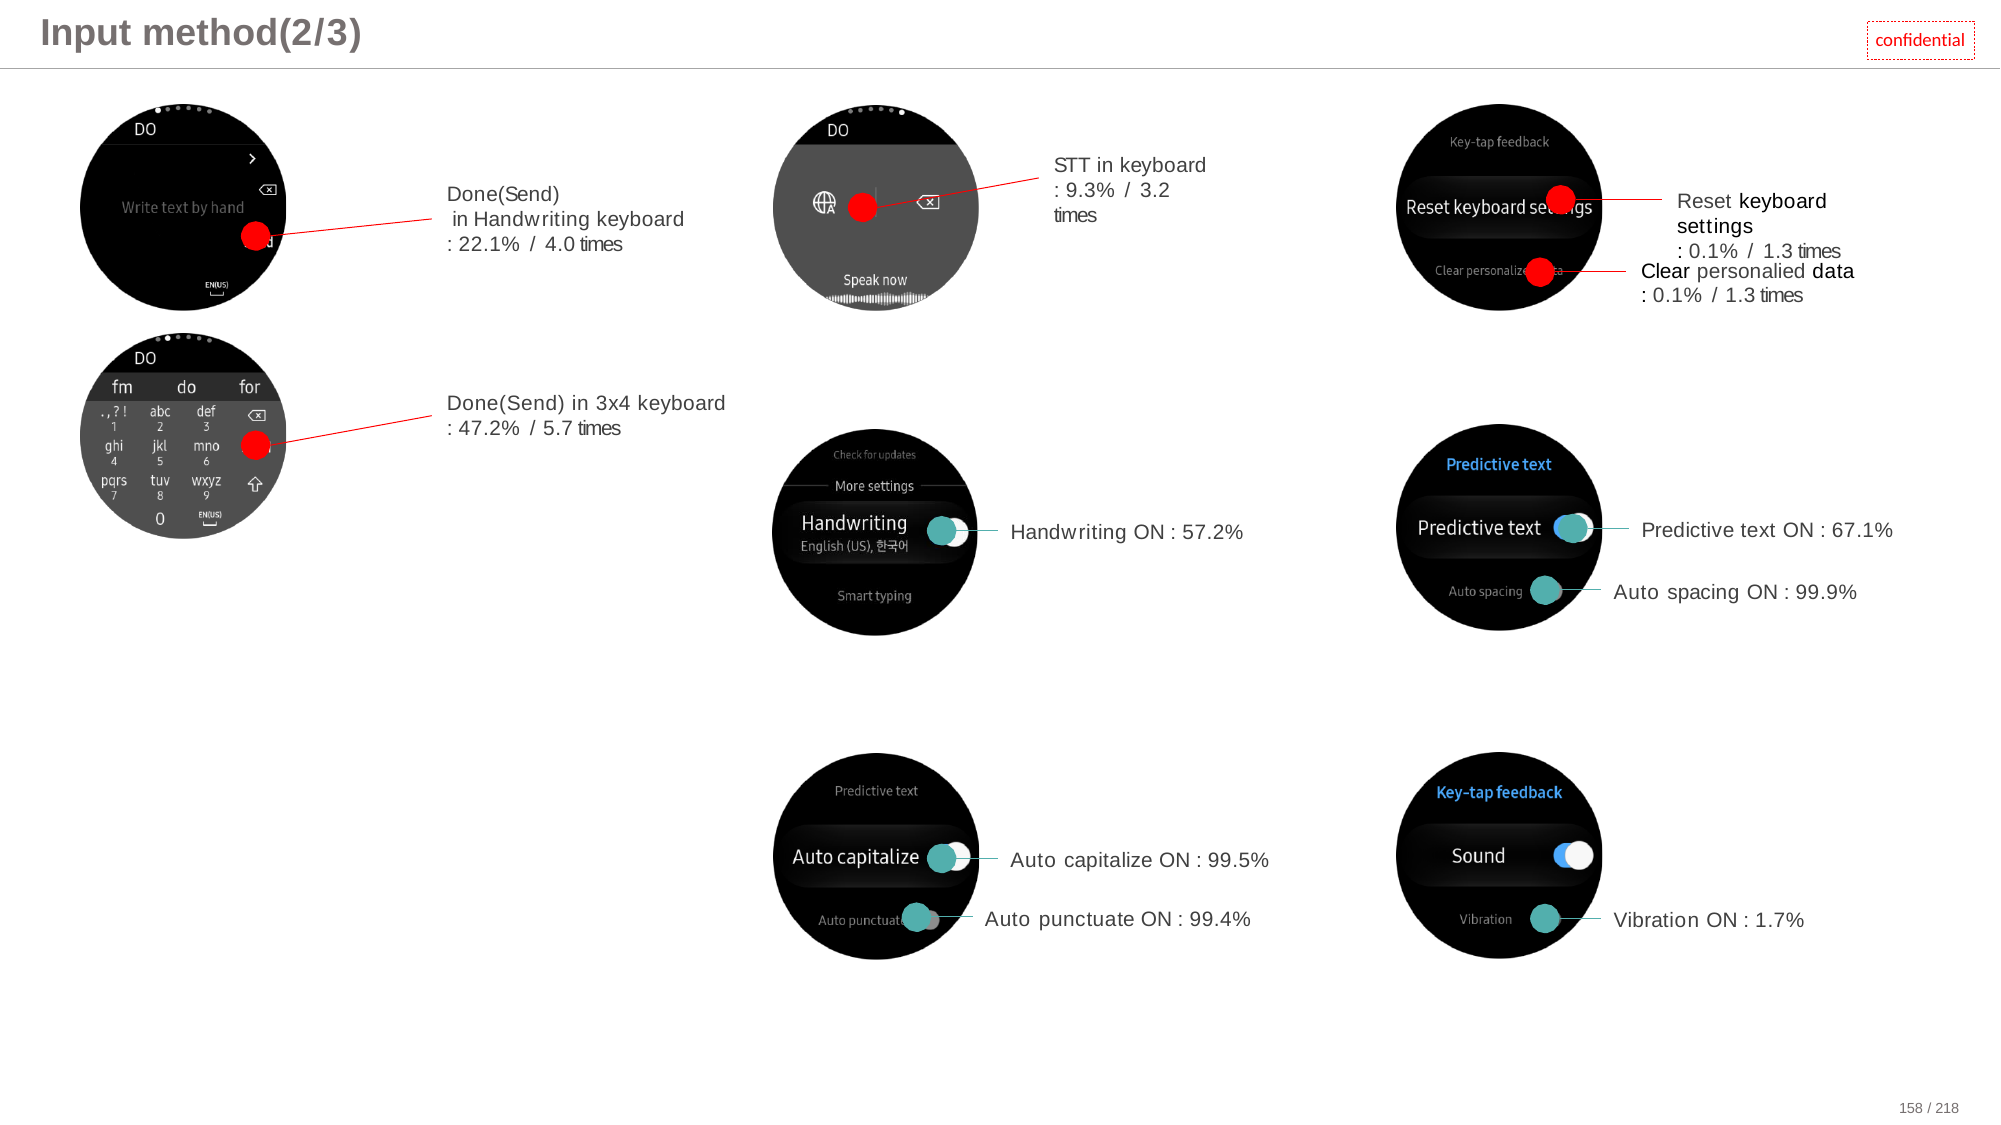

# Input method(2/3)
confidential

STT in keyboard
: 9.3% / 3.2 times

Done(Send)
 in Handwriting keyboard
: 22.1% / 4.0 times

Reset keyboard settings
: 0.1% / 1.3 times

Clear personalied data
: 0.1% / 1.3 times

Done(Send) in 3x4 keyboard
: 47.2% / 5.7 times

Predictive text ON : 67.1%
Handwriting ON : 57.2%

Auto spacing ON : 99.9%

Auto capitalize ON : 99.5%

Auto punctuate ON : 99.4%
Vibration ON : 1.7%

158 / 218